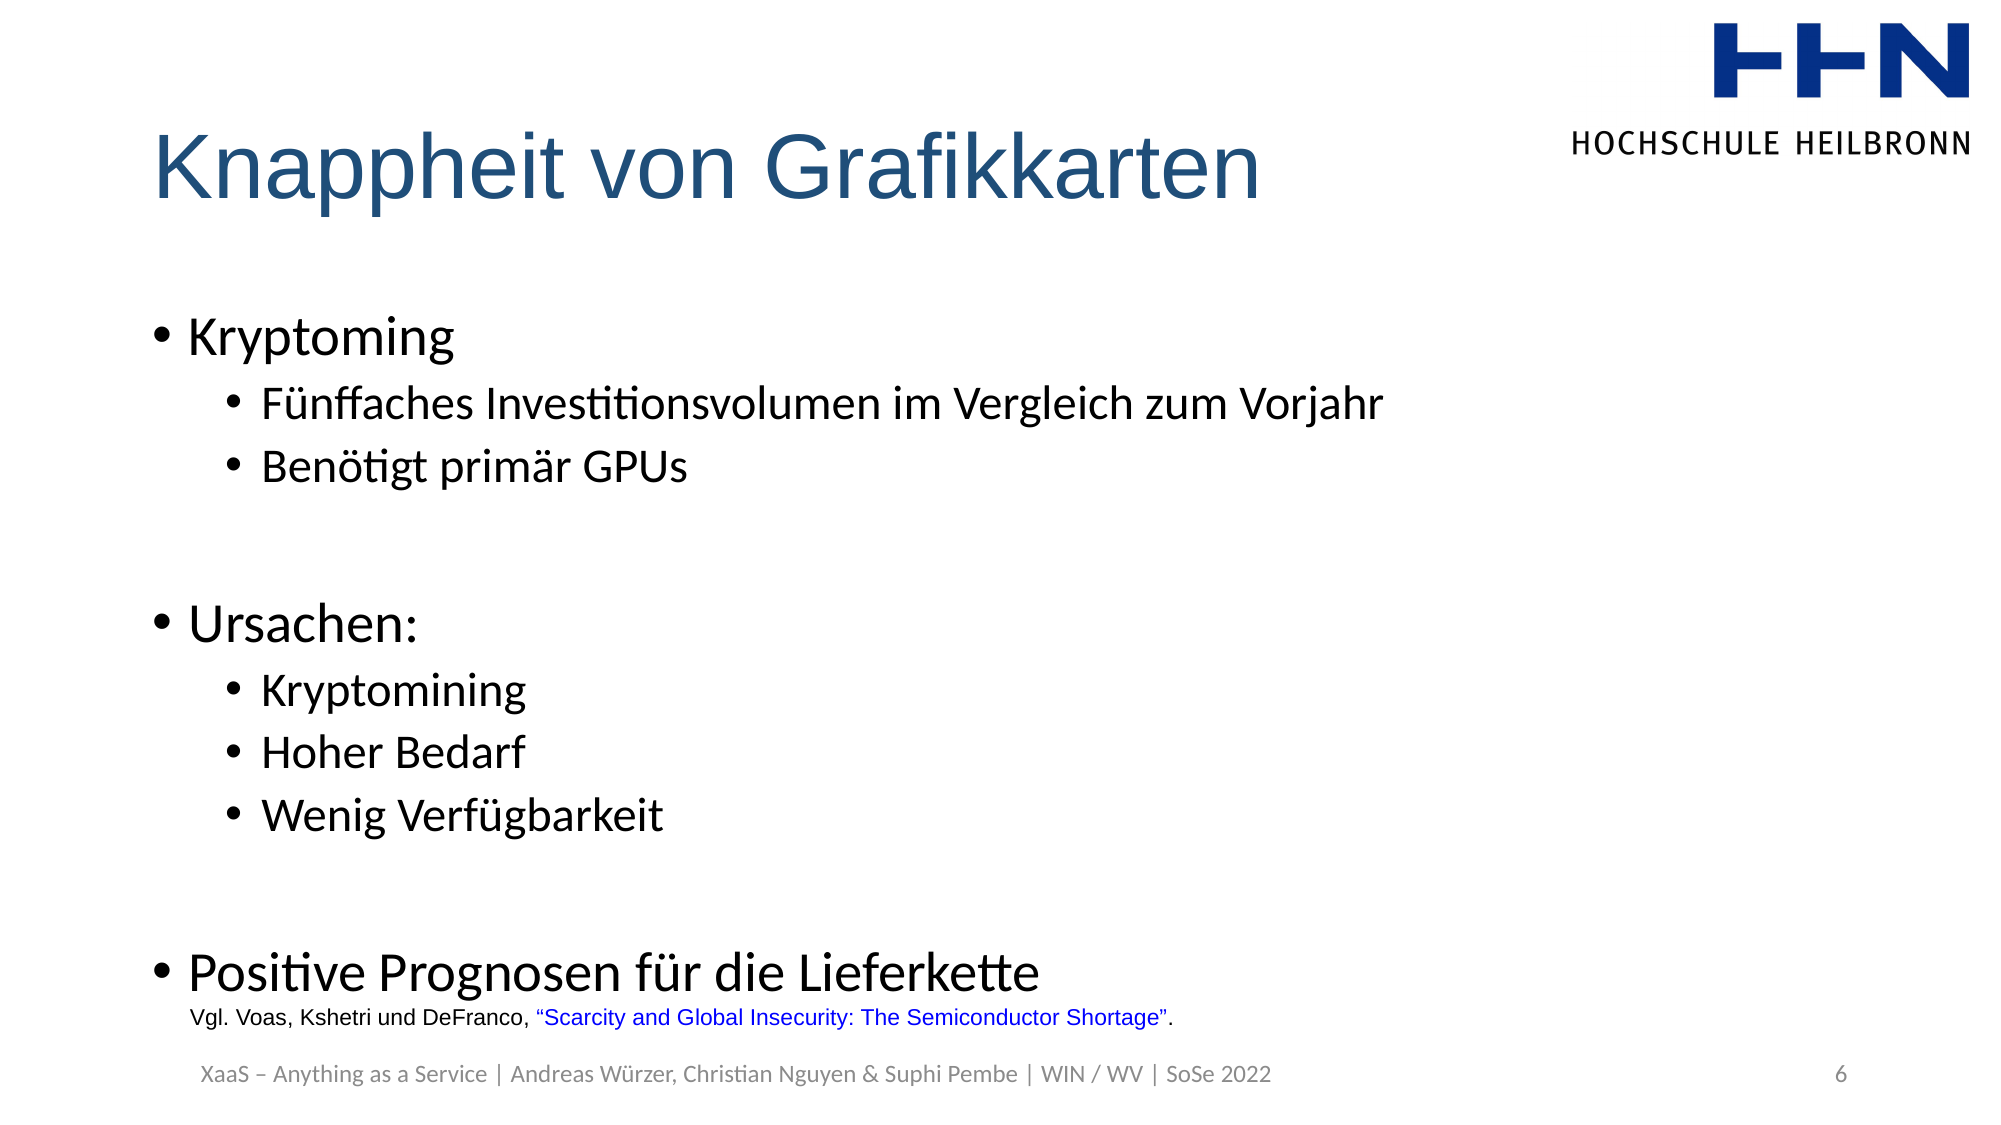

# Knappheit von Grafikkarten
Kryptoming
Fünffaches Investitionsvolumen im Vergleich zum Vorjahr
Benötigt primär GPUs

Ursachen:
Kryptomining
Hoher Bedarf
Wenig Verfügbarkeit

Positive Prognosen für die Lieferkette

Vgl. Voas, Kshetri und DeFranco, “Scarcity and Global Insecurity: The Semiconductor Shortage”.
XaaS – Anything as a Service | Andreas Würzer, Christian Nguyen & Suphi Pembe | WIN / WV | SoSe 2022
6